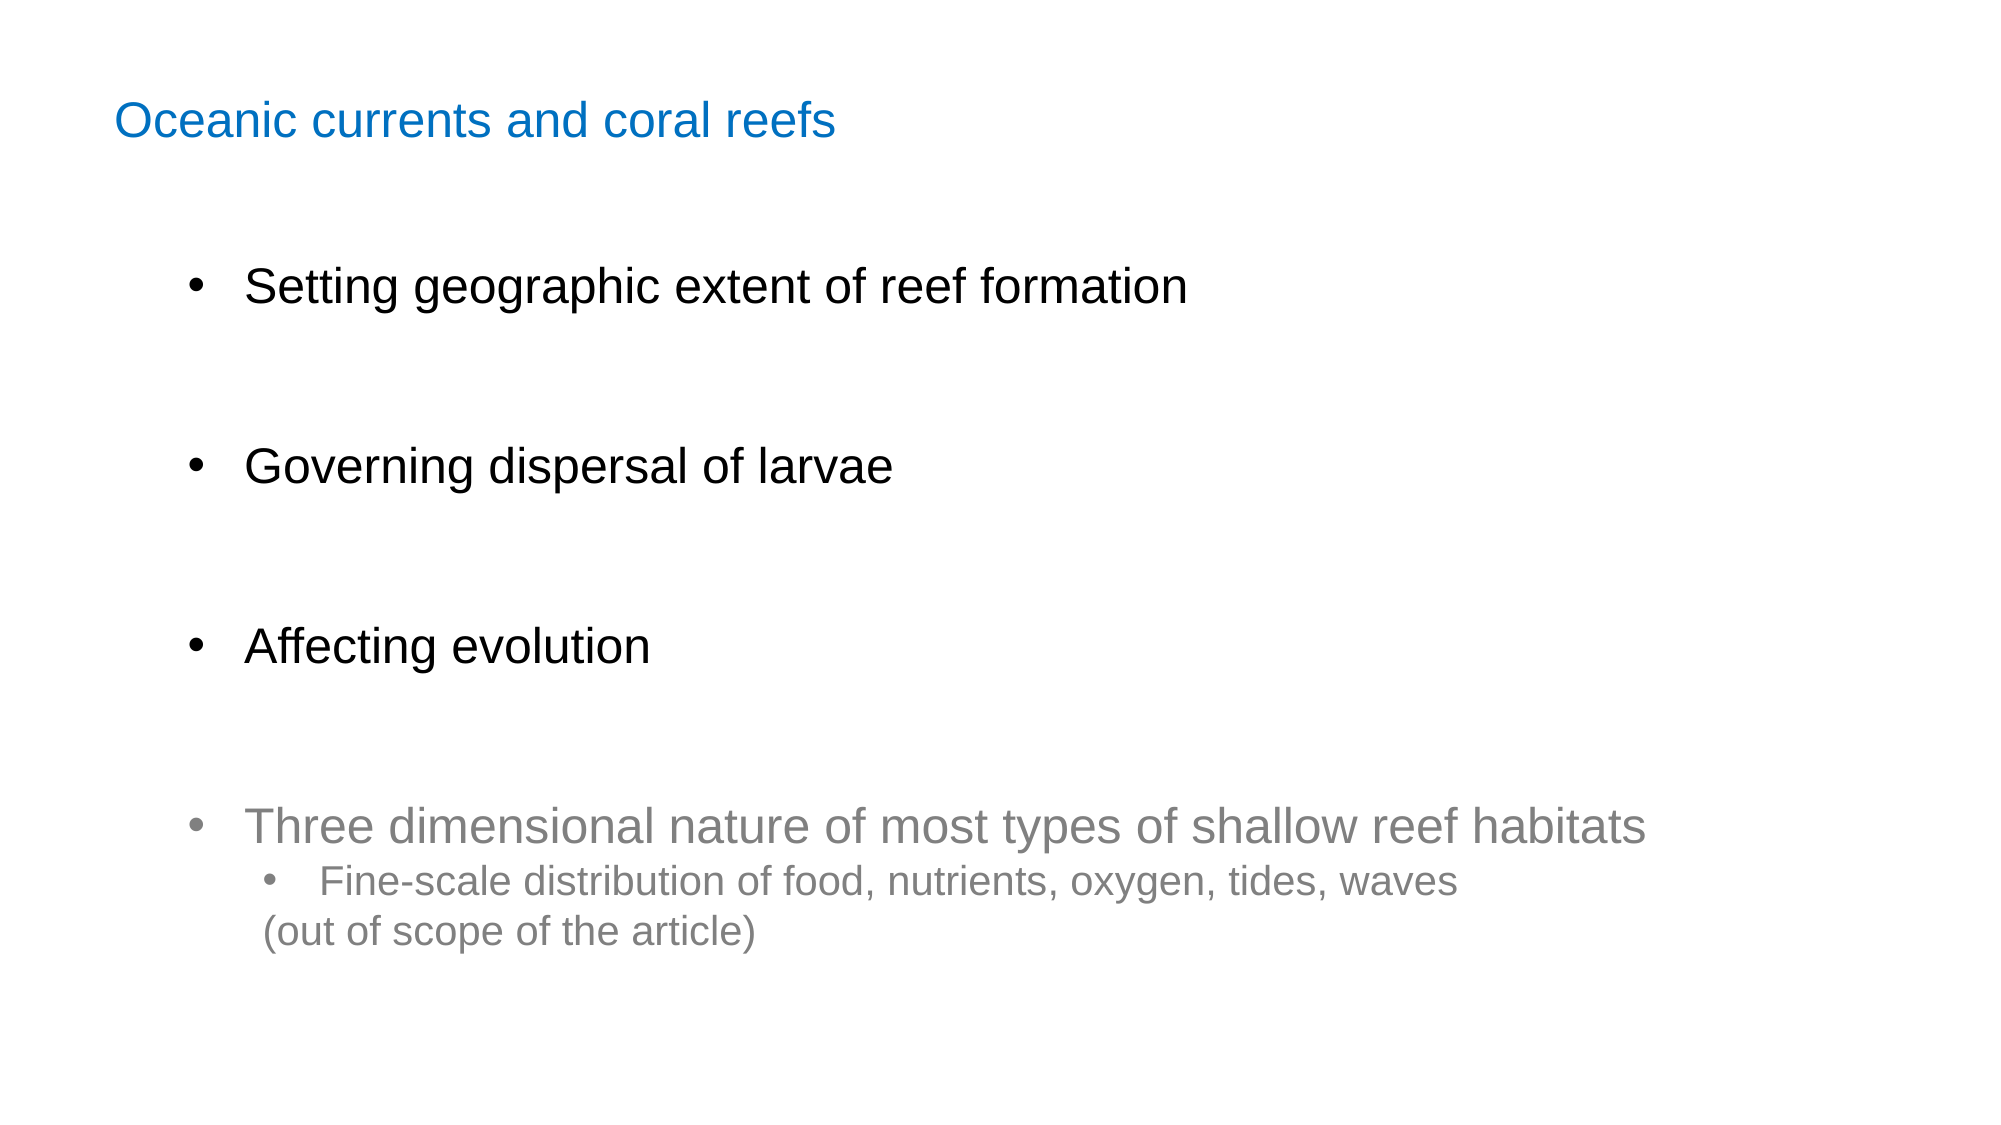

Oceanic currents and coral reefs
Setting geographic extent of reef formation

Governing dispersal of larvae

Affecting evolution

Three dimensional nature of most types of shallow reef habitats
Fine-scale distribution of food, nutrients, oxygen, tides, waves
(out of scope of the article)